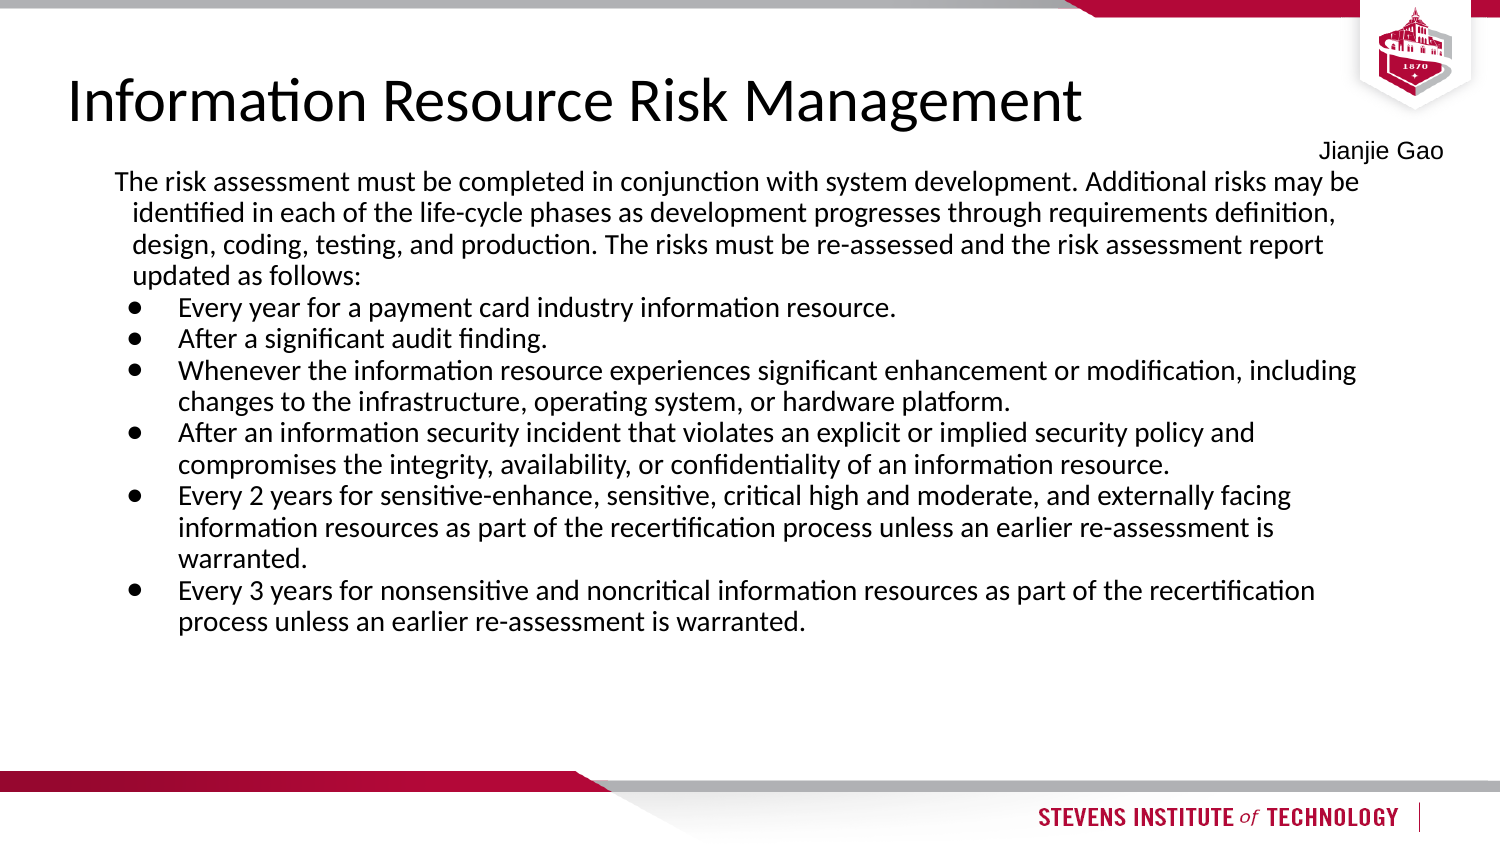

# Information Resource Risk Management

Jianjie Gao
The risk assessment must be completed in conjunction with system development. Additional risks may be identified in each of the life-cycle phases as development progresses through requirements definition, design, coding, testing, and production. The risks must be re-assessed and the risk assessment report updated as follows:
Every year for a payment card industry information resource.
After a significant audit finding.
Whenever the information resource experiences significant enhancement or modification, including changes to the infrastructure, operating system, or hardware platform.
After an information security incident that violates an explicit or implied security policy and compromises the integrity, availability, or confidentiality of an information resource.
Every 2 years for sensitive-enhance, sensitive, critical high and moderate, and externally facing information resources as part of the recertification process unless an earlier re-assessment is warranted.
Every 3 years for nonsensitive and noncritical information resources as part of the recertification process unless an earlier re-assessment is warranted.